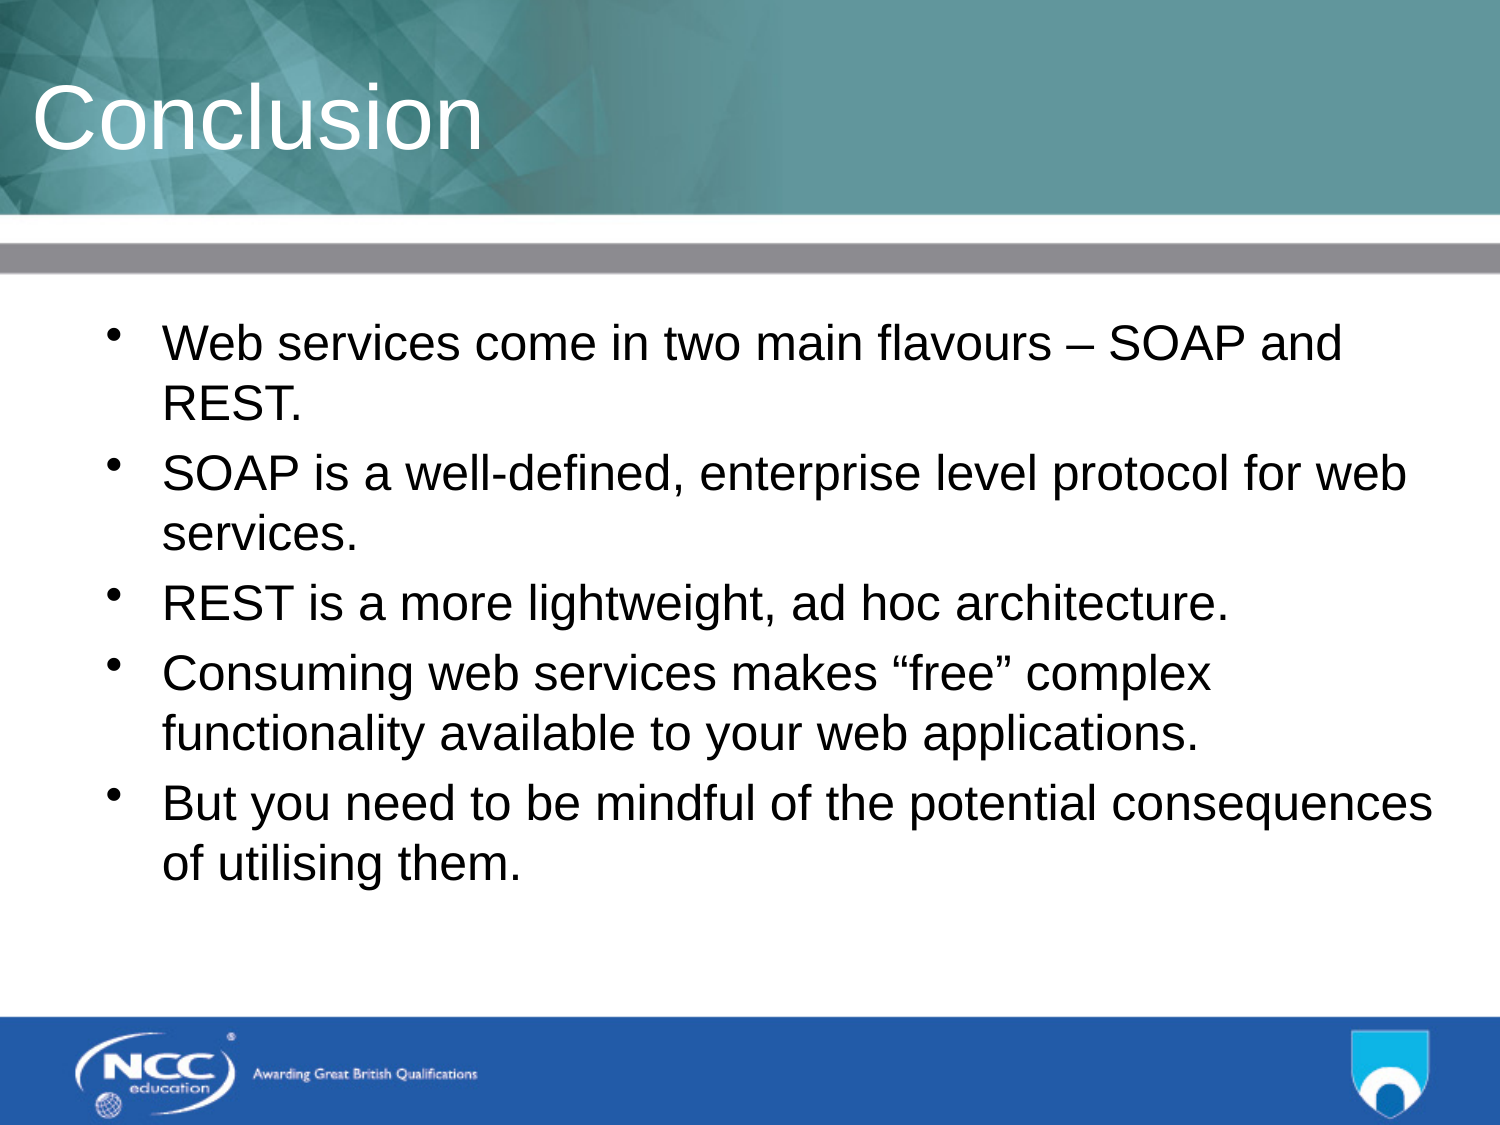

# Conclusion
Web services come in two main flavours – SOAP and REST.
SOAP is a well-defined, enterprise level protocol for web services.
REST is a more lightweight, ad hoc architecture.
Consuming web services makes “free” complex functionality available to your web applications.
But you need to be mindful of the potential consequences of utilising them.